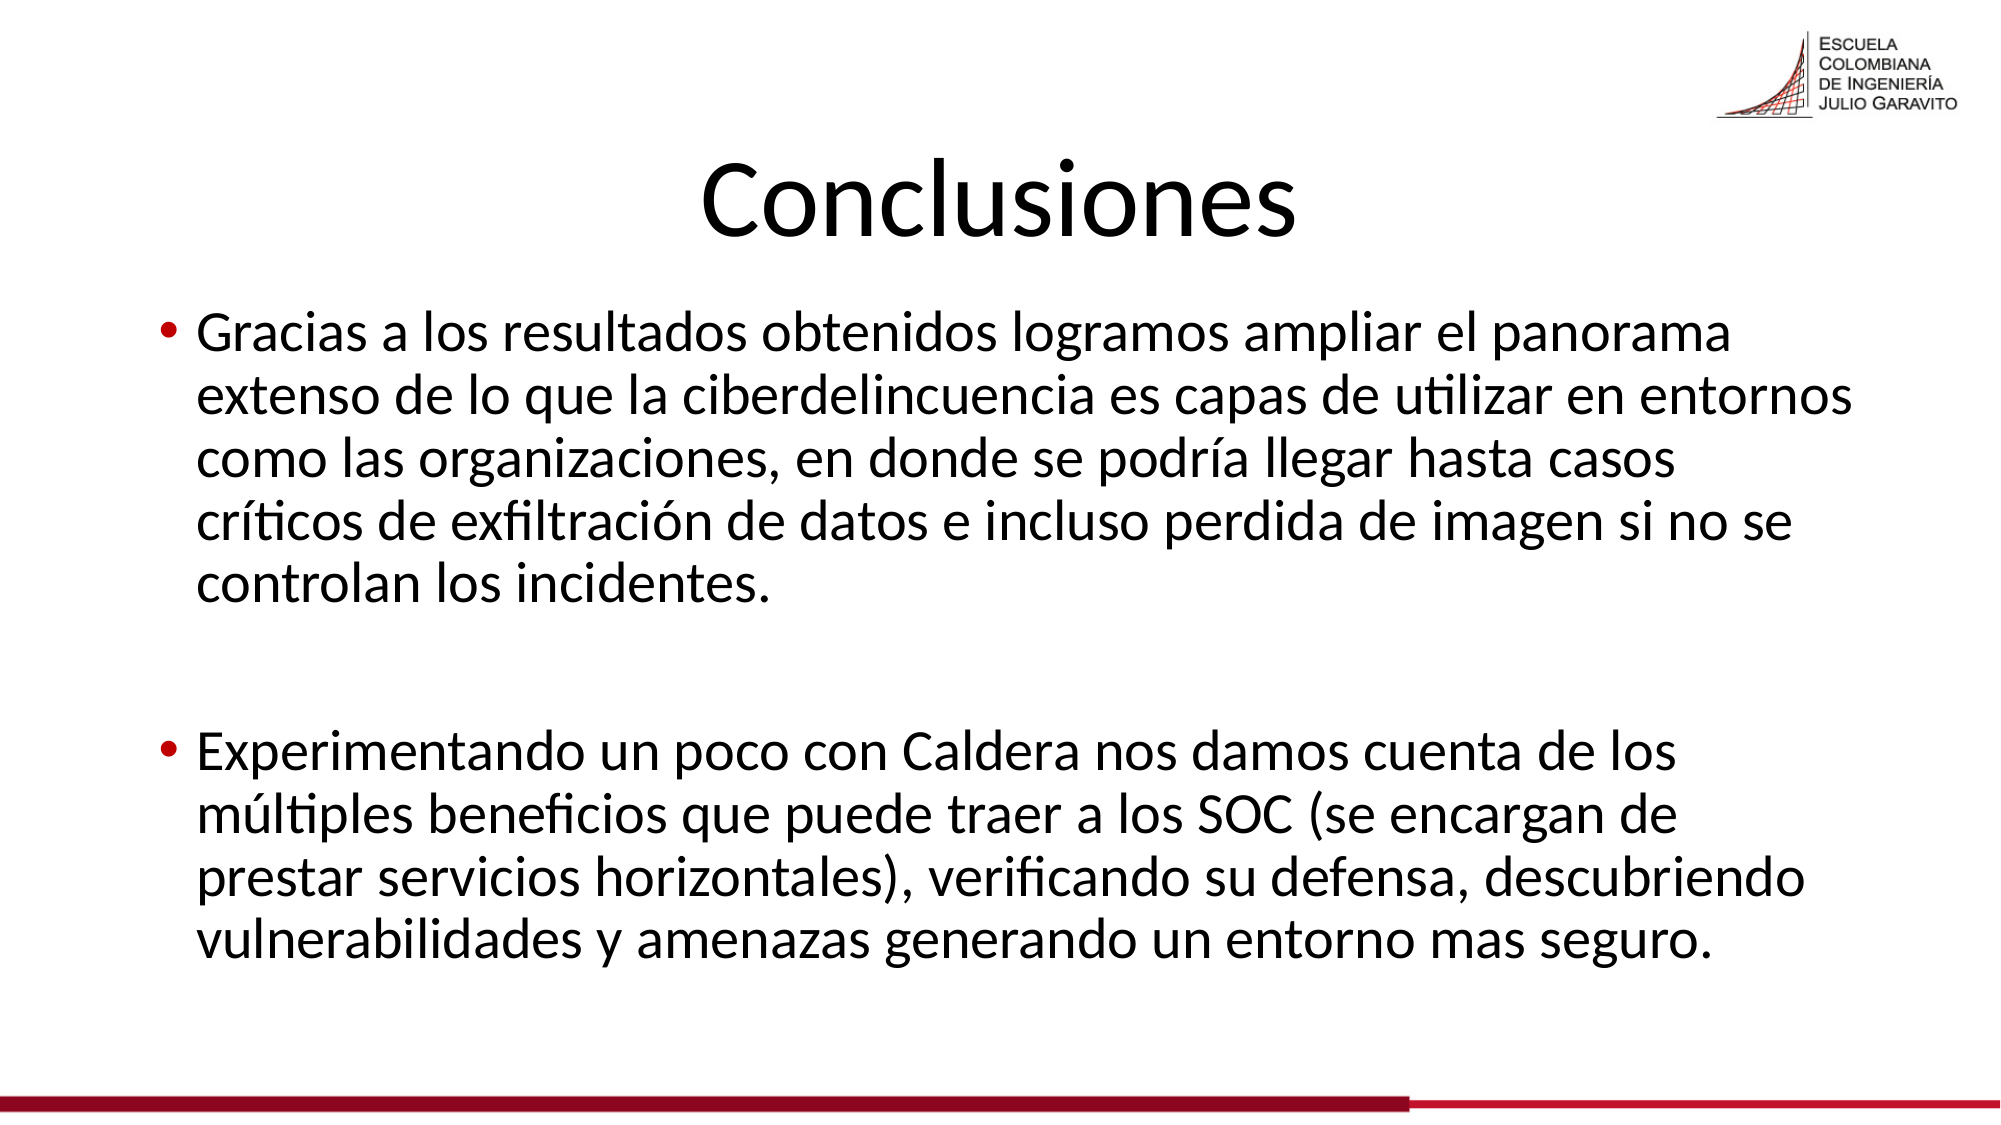

Conclusiones
Gracias a los resultados obtenidos logramos ampliar el panorama extenso de lo que la ciberdelincuencia es capas de utilizar en entornos como las organizaciones, en donde se podría llegar hasta casos críticos de exfiltración de datos e incluso perdida de imagen si no se controlan los incidentes.

Experimentando un poco con Caldera nos damos cuenta de los múltiples beneficios que puede traer a los SOC (se encargan de prestar servicios horizontales), verificando su defensa, descubriendo vulnerabilidades y amenazas generando un entorno mas seguro.